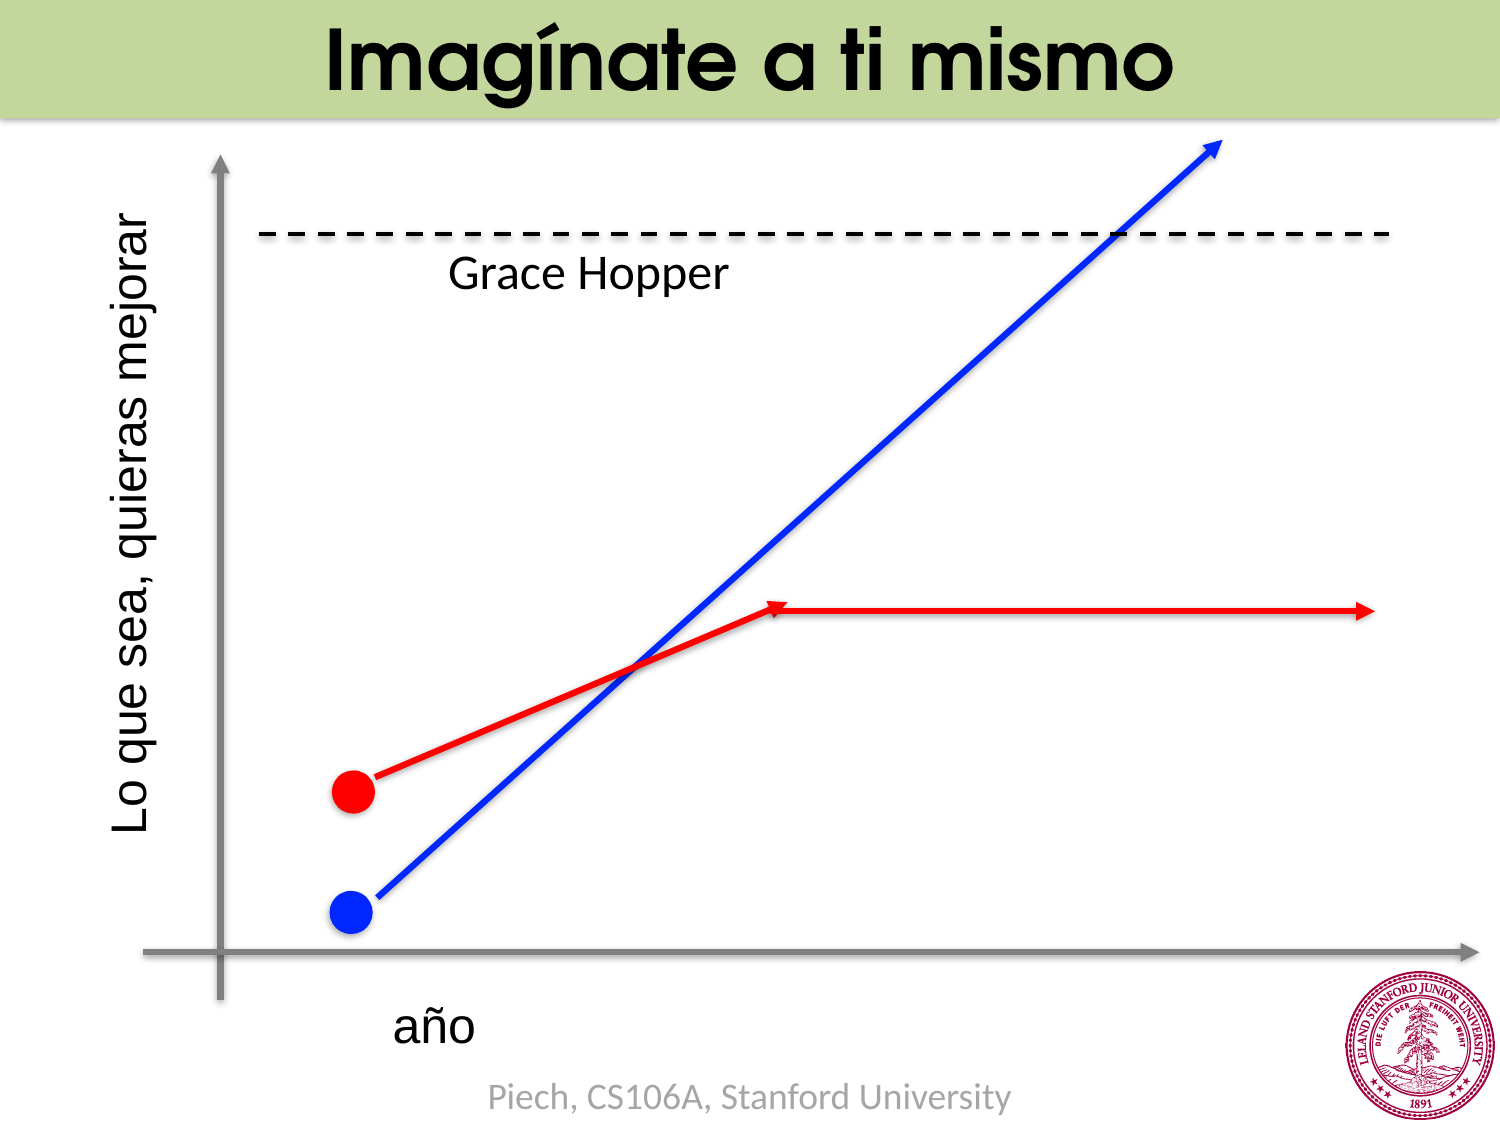

Imagínate a ti mismo
Grace Hopper
Lo que sea, quieras mejorar

año